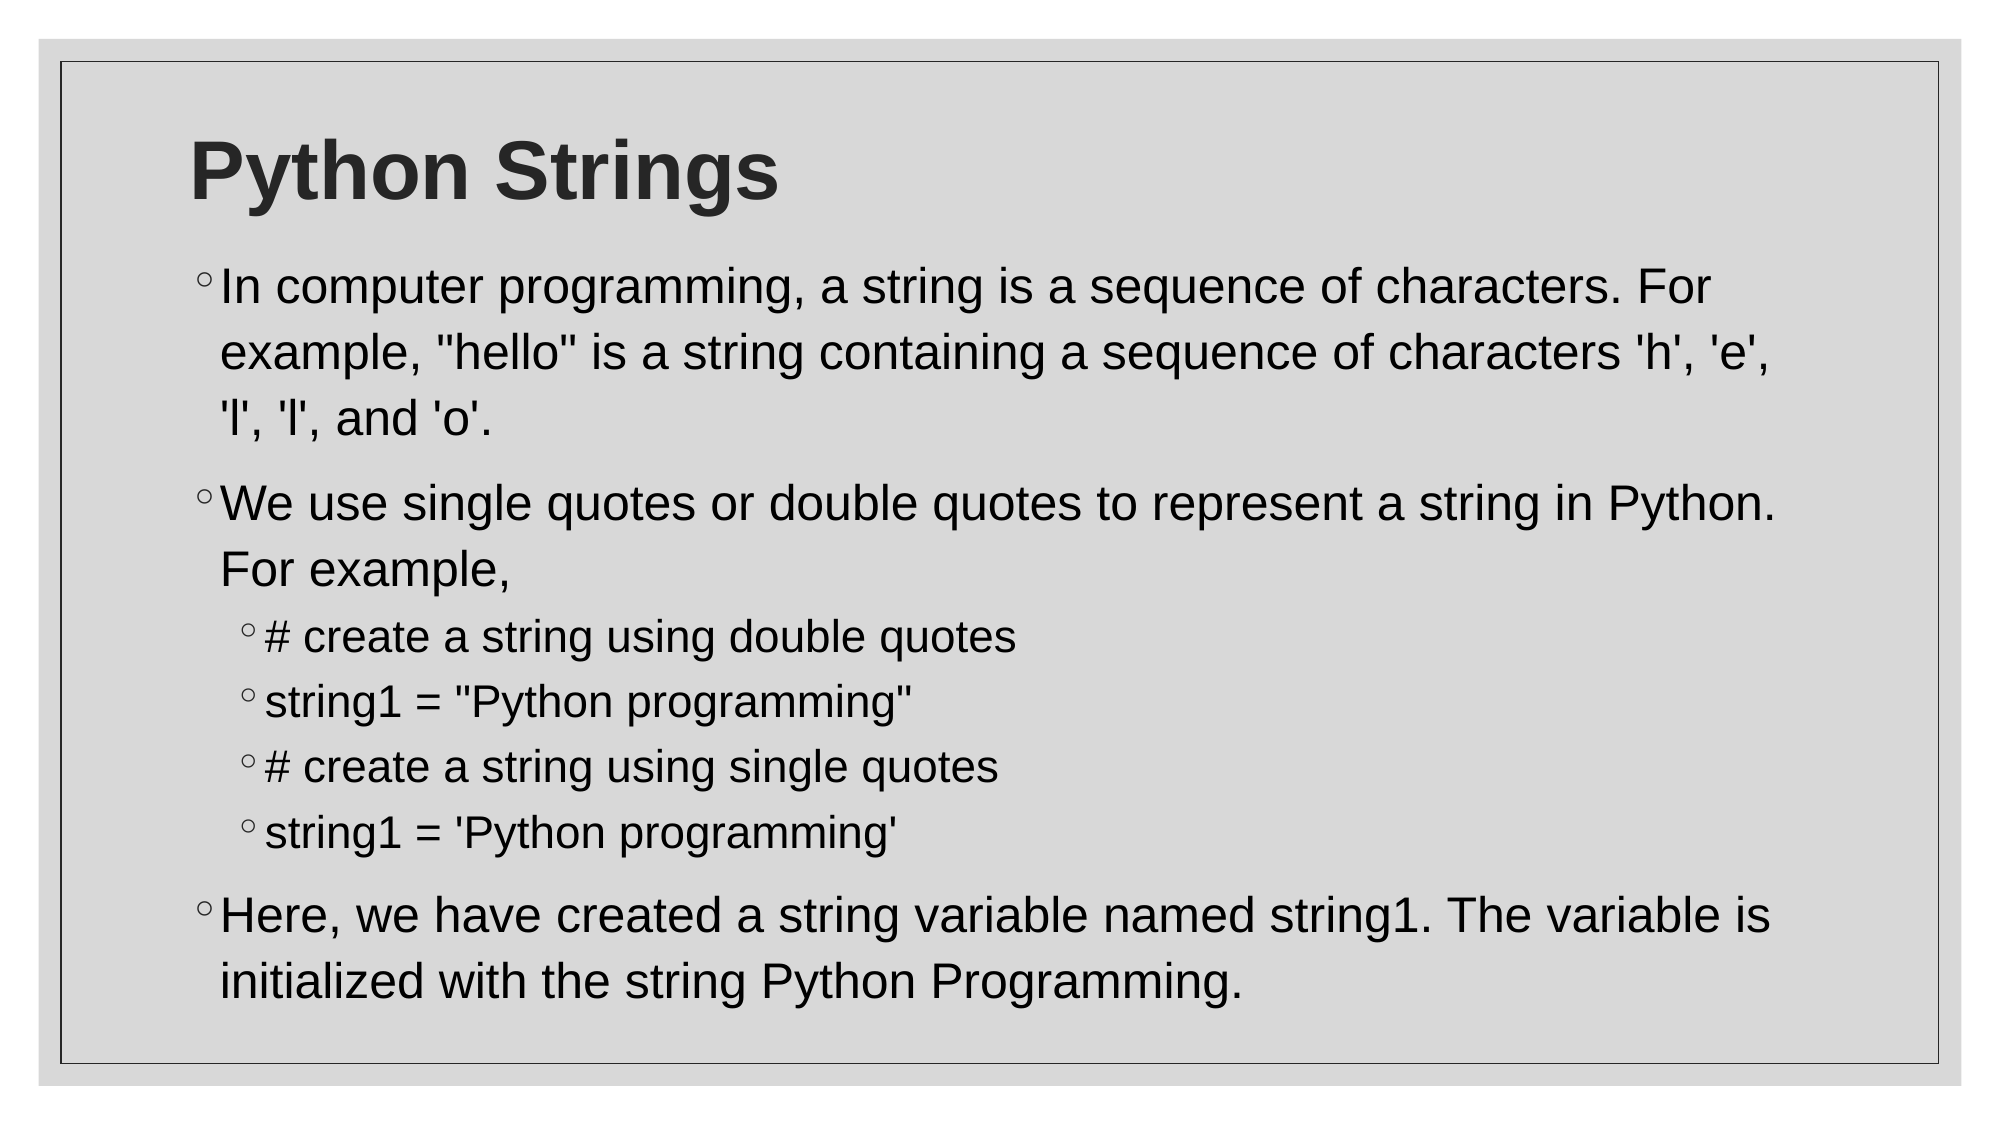

# Python Strings
In computer programming, a string is a sequence of characters. For example, "hello" is a string containing a sequence of characters 'h', 'e', 'l', 'l', and 'o'.
We use single quotes or double quotes to represent a string in Python. For example,
# create a string using double quotes
string1 = "Python programming"
# create a string using single quotes
string1 = 'Python programming'
Here, we have created a string variable named string1. The variable is initialized with the string Python Programming.